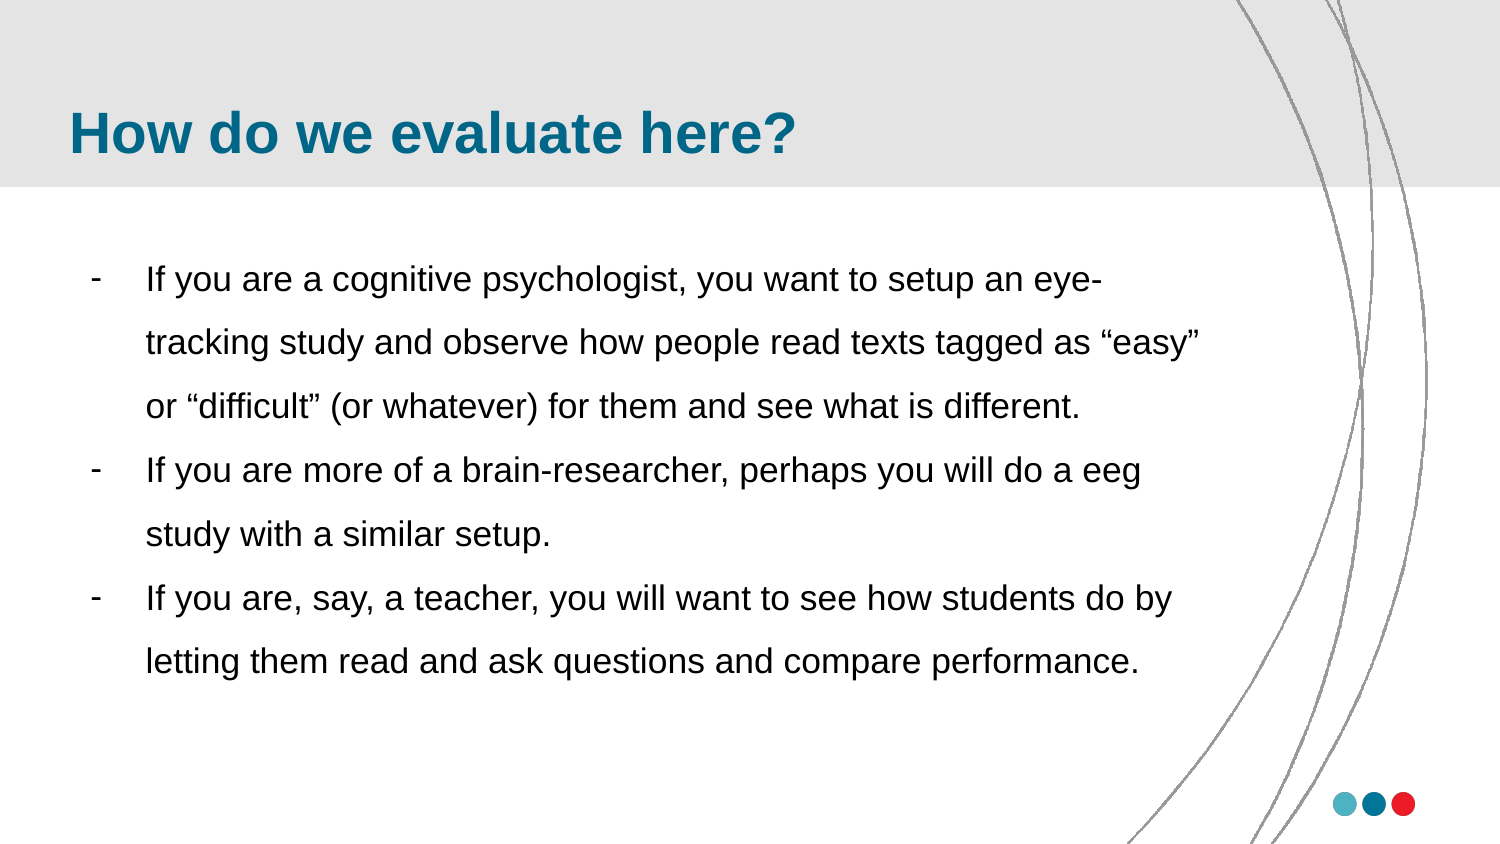

# How do we evaluate here?
If you are a cognitive psychologist, you want to setup an eye-tracking study and observe how people read texts tagged as “easy” or “difficult” (or whatever) for them and see what is different.
If you are more of a brain-researcher, perhaps you will do a eeg study with a similar setup.
If you are, say, a teacher, you will want to see how students do by letting them read and ask questions and compare performance.